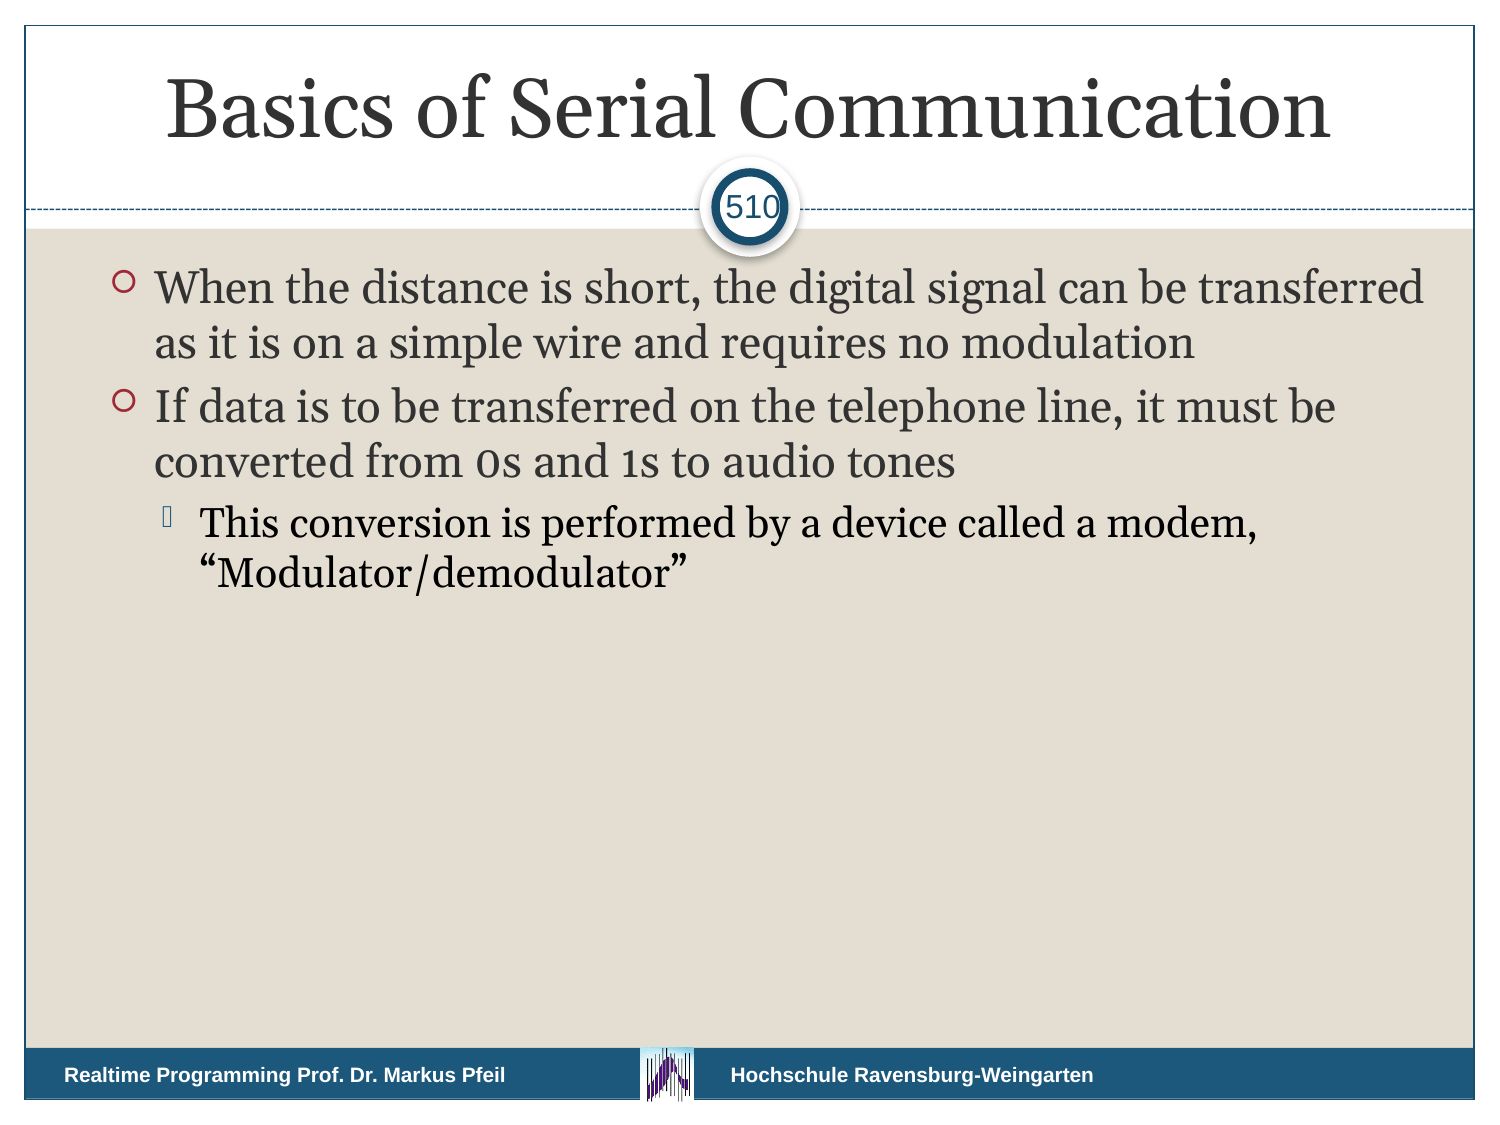

# Basics of Serial Communication
510
When the distance is short, the digital signal can be transferred as it is on a simple wire and requires no modulation
If data is to be transferred on the telephone line, it must be converted from 0s and 1s to audio tones
This conversion is performed by a device called a modem, “Modulator/demodulator”
Realtime Programming Prof. Dr. Markus Pfeil